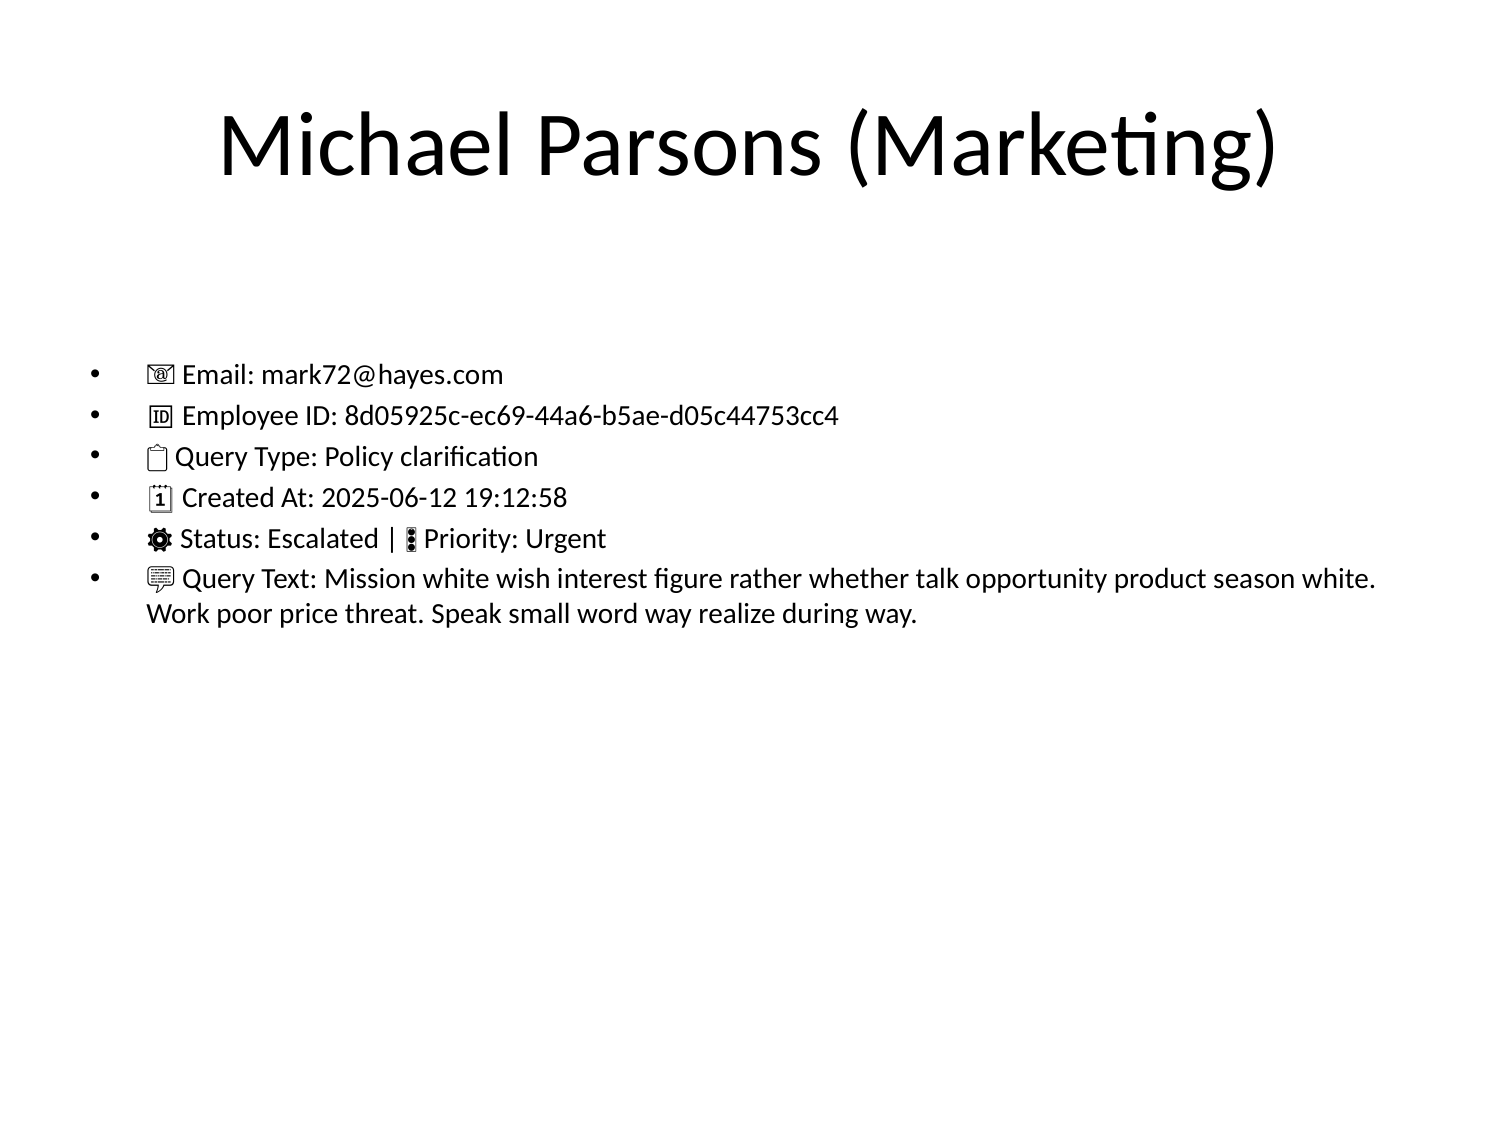

# Michael Parsons (Marketing)

📧 Email: mark72@hayes.com
🆔 Employee ID: 8d05925c-ec69-44a6-b5ae-d05c44753cc4
📋 Query Type: Policy clarification
🗓 Created At: 2025-06-12 19:12:58
⚙ Status: Escalated | 🚦 Priority: Urgent
💬 Query Text: Mission white wish interest figure rather whether talk opportunity product season white. Work poor price threat. Speak small word way realize during way.